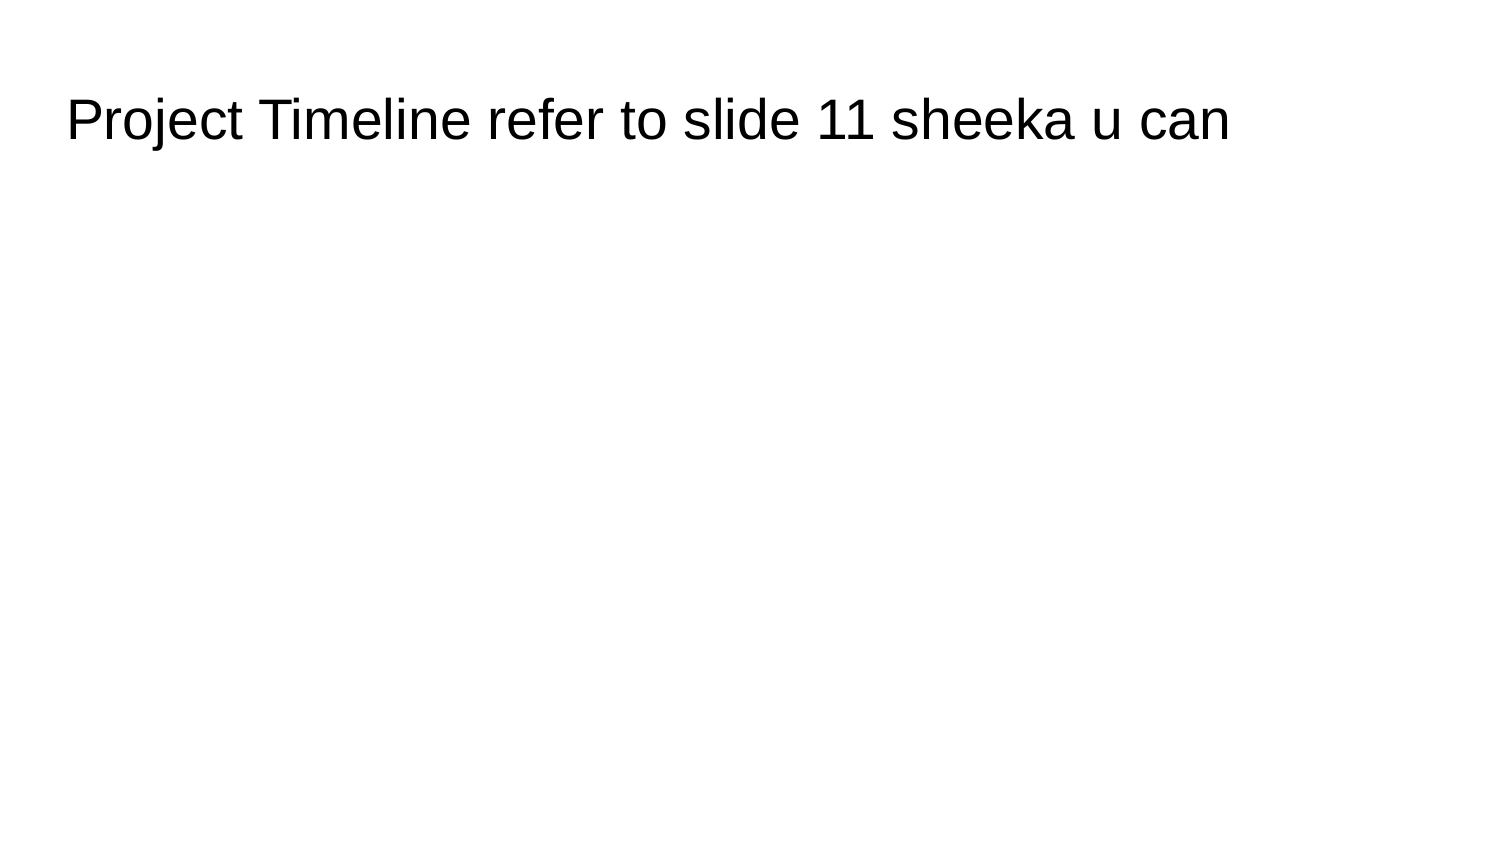

# Project Timeline refer to slide 11 sheeka u can